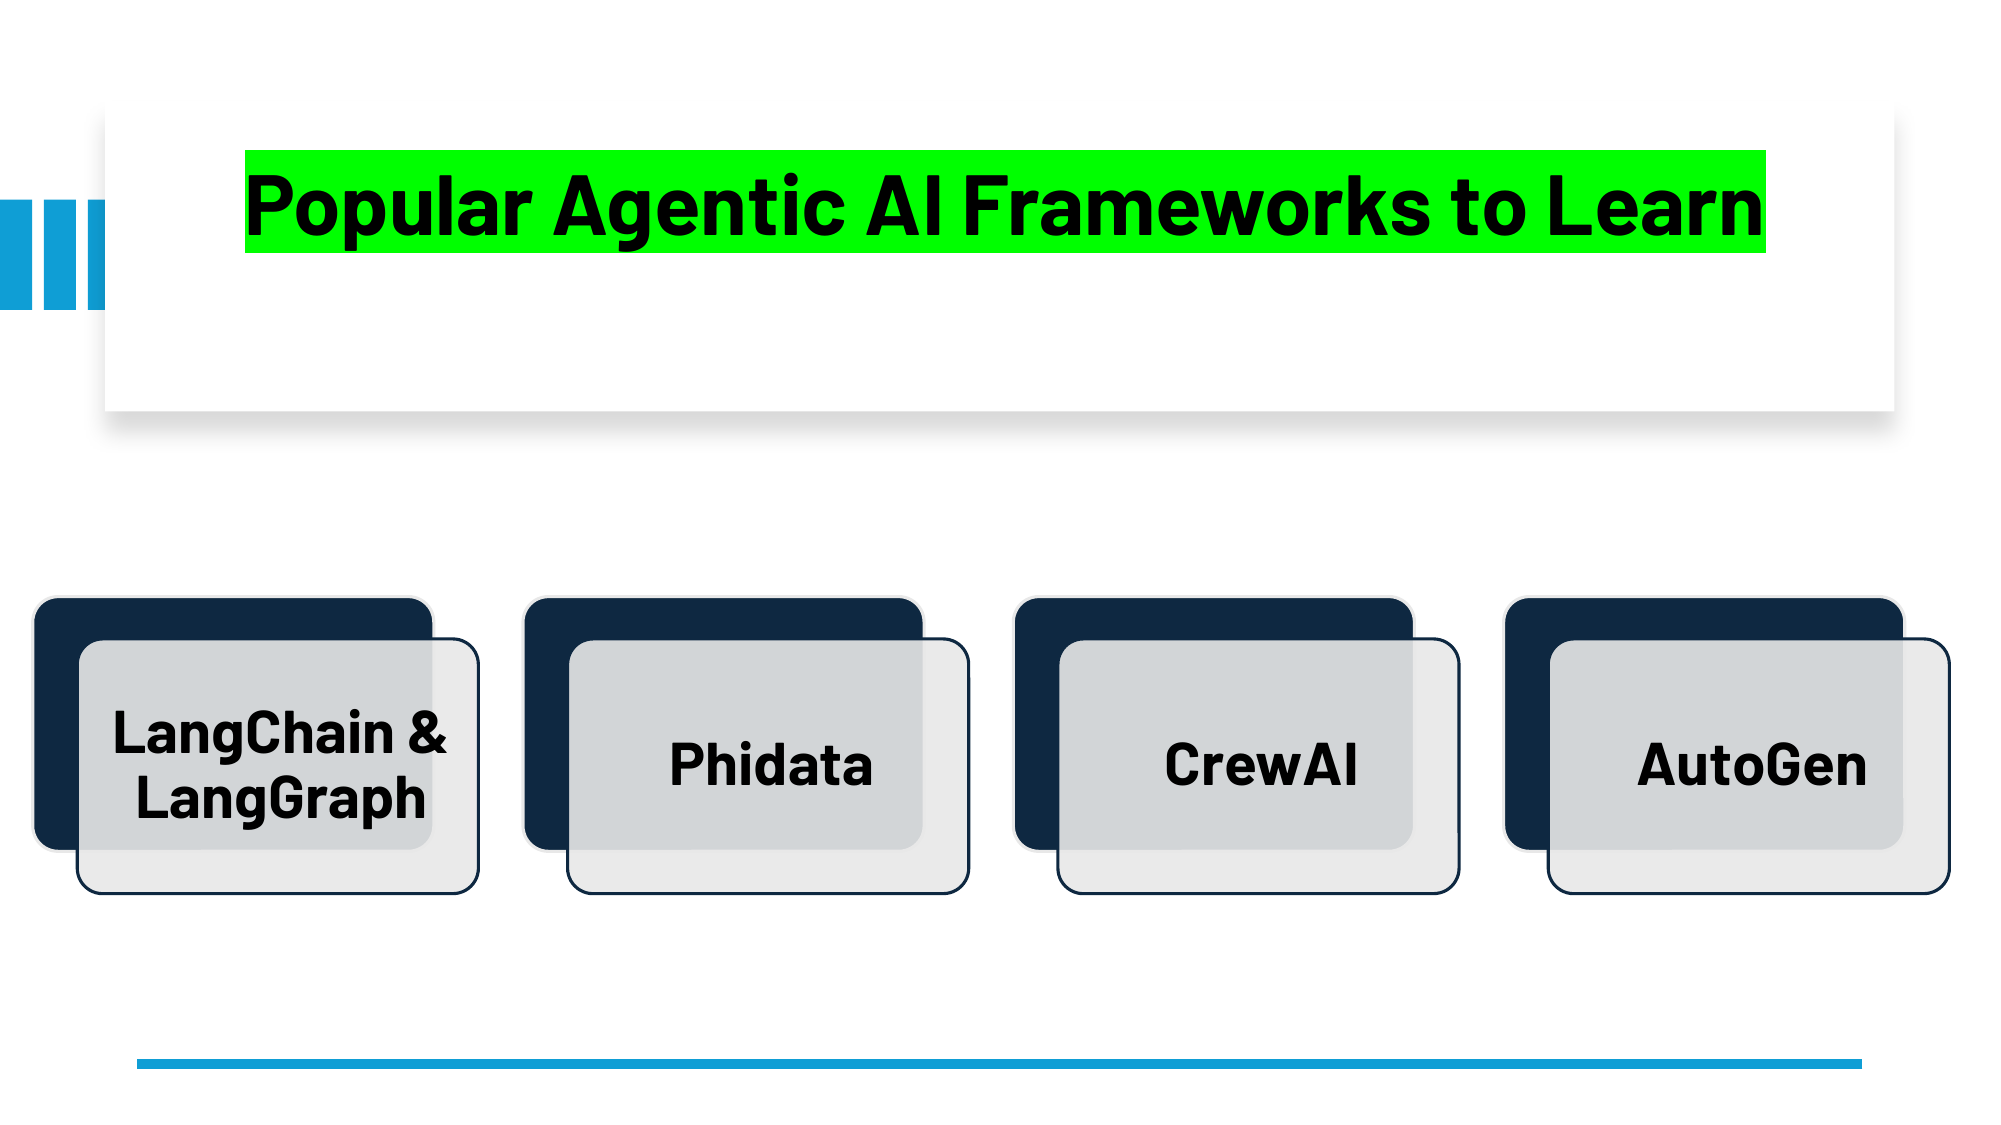

# Popular Agentic AI Frameworks to Learn

LangChain & LangGraph
Phidata
CrewAI
AutoGen